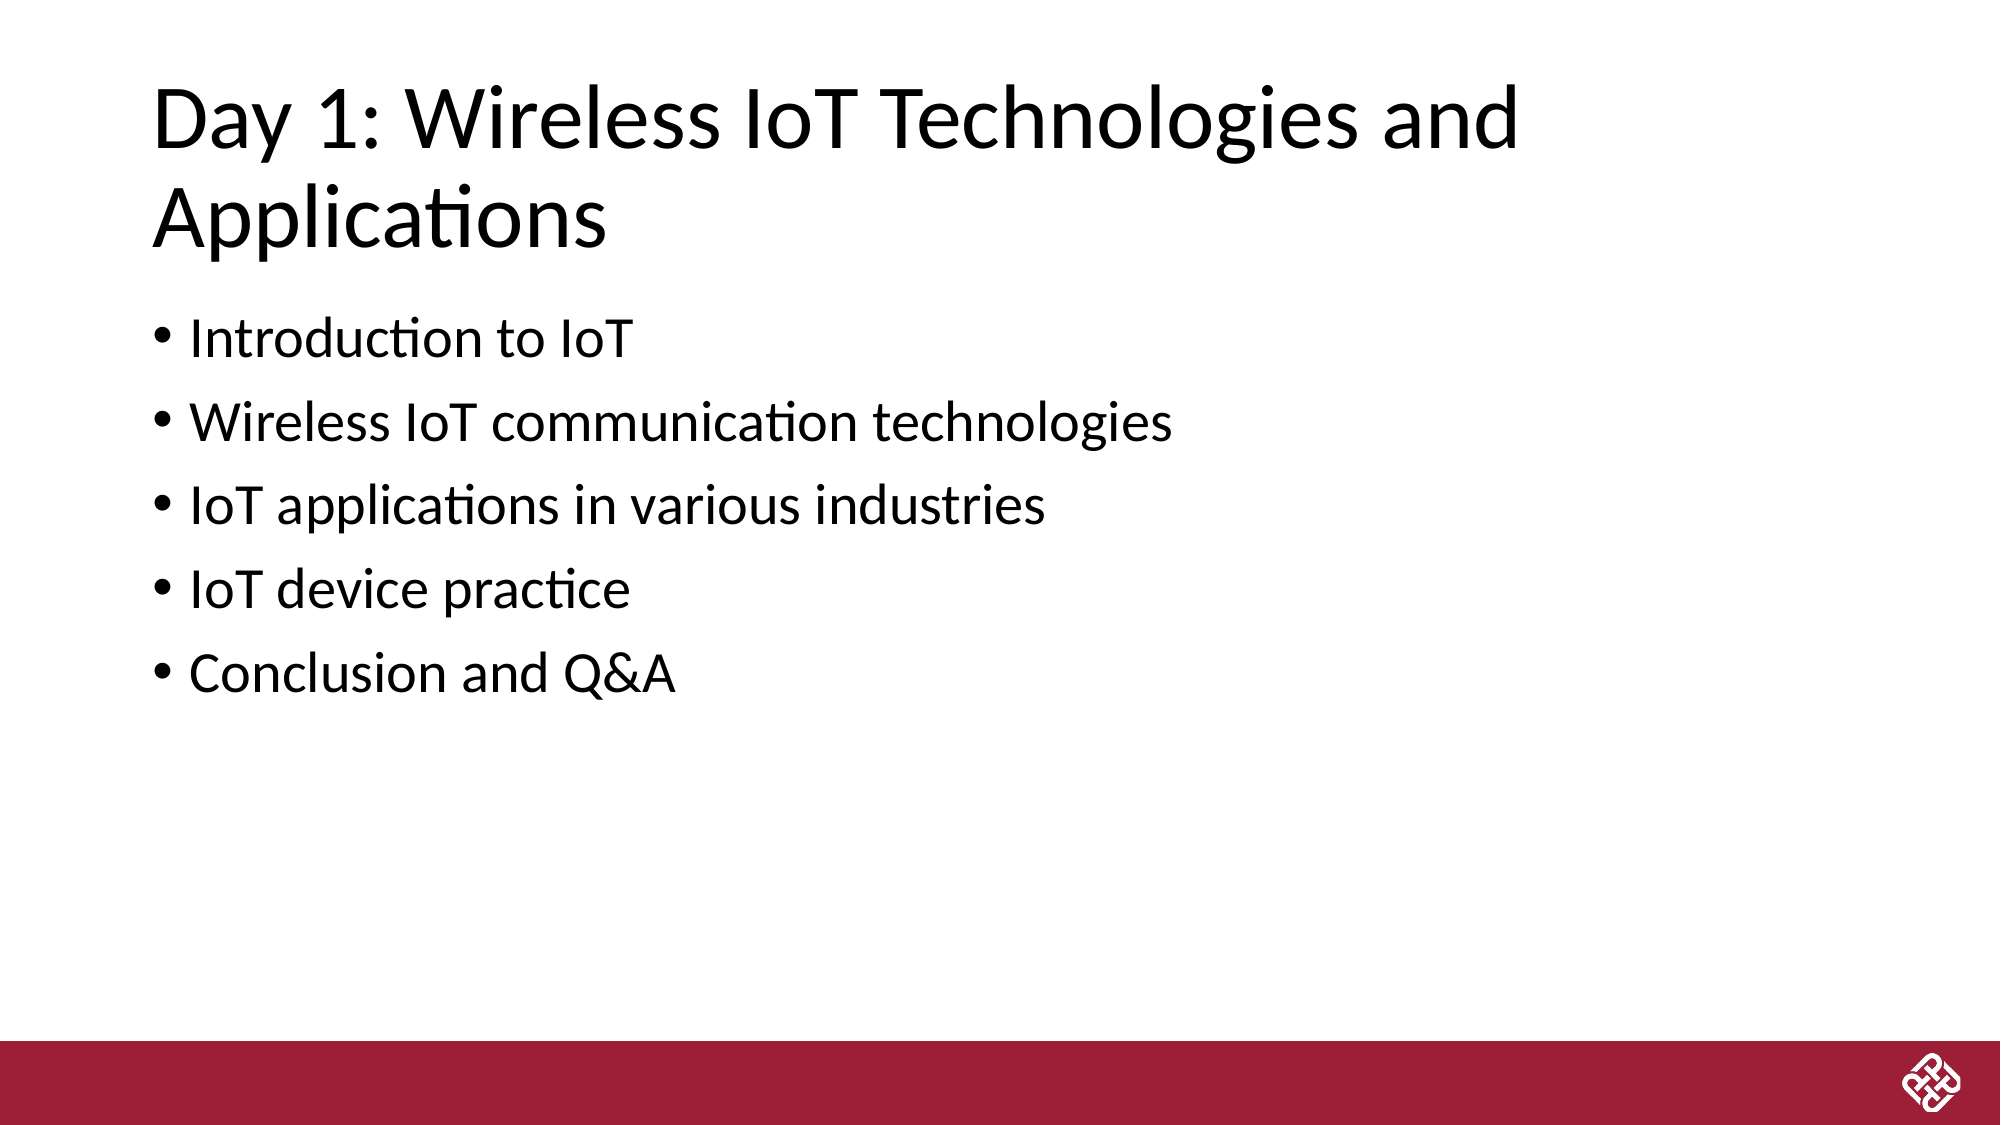

# Day 1: Wireless IoT Technologies and Applications
Introduction to IoT
Wireless IoT communication technologies
IoT applications in various industries
IoT device practice
Conclusion and Q&A